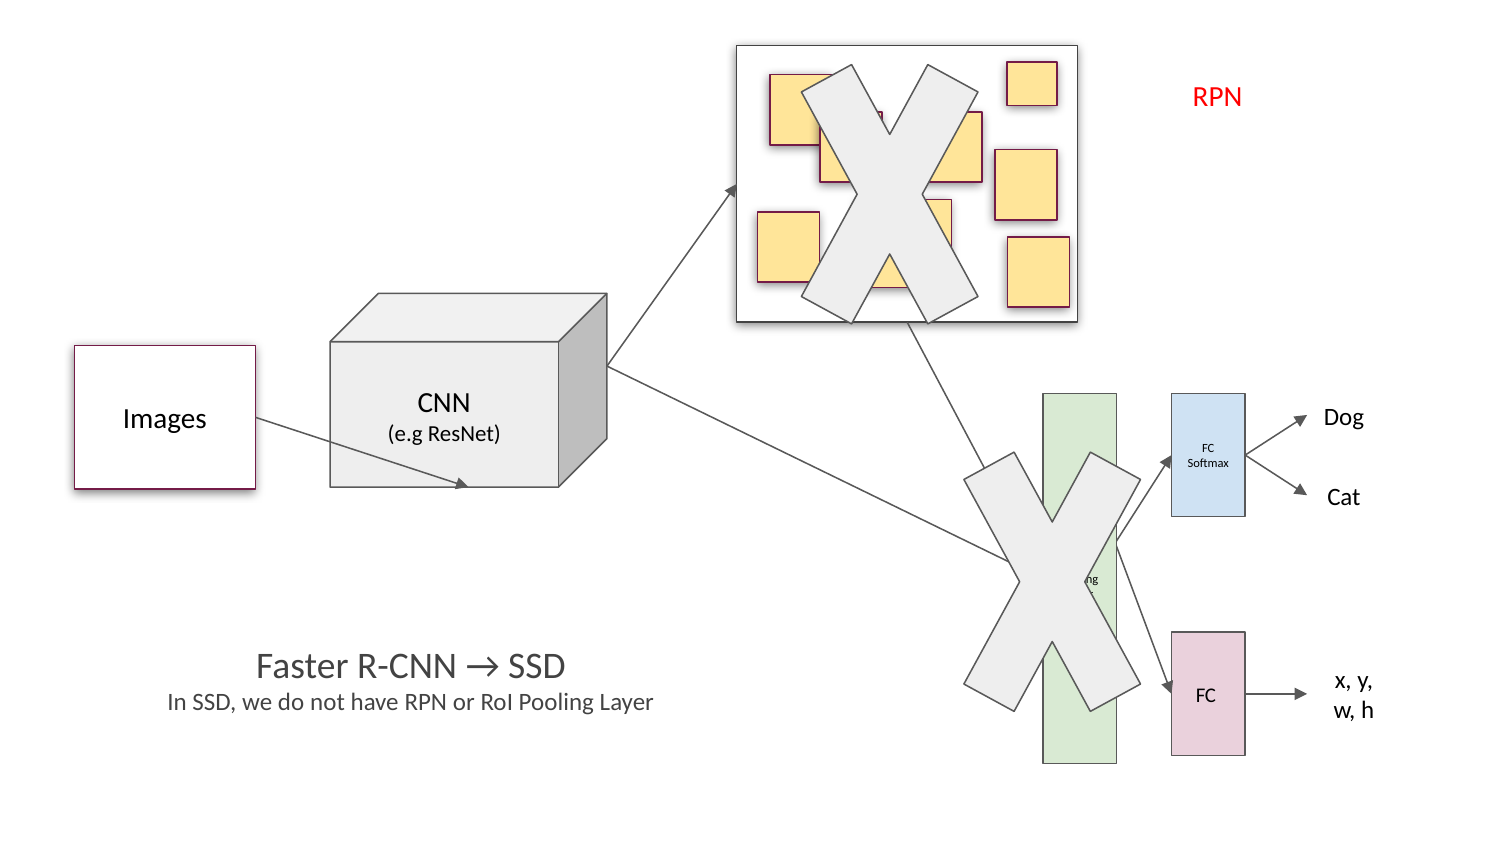

RPN

CNN
(e.g ResNet)
Images

FC Softmax
Dog
ROI
Pooling
Layer
Cat
Faster R-CNN → SSD
In SSD, we do not have RPN or RoI Pooling Layer
FC
x, y, w, h